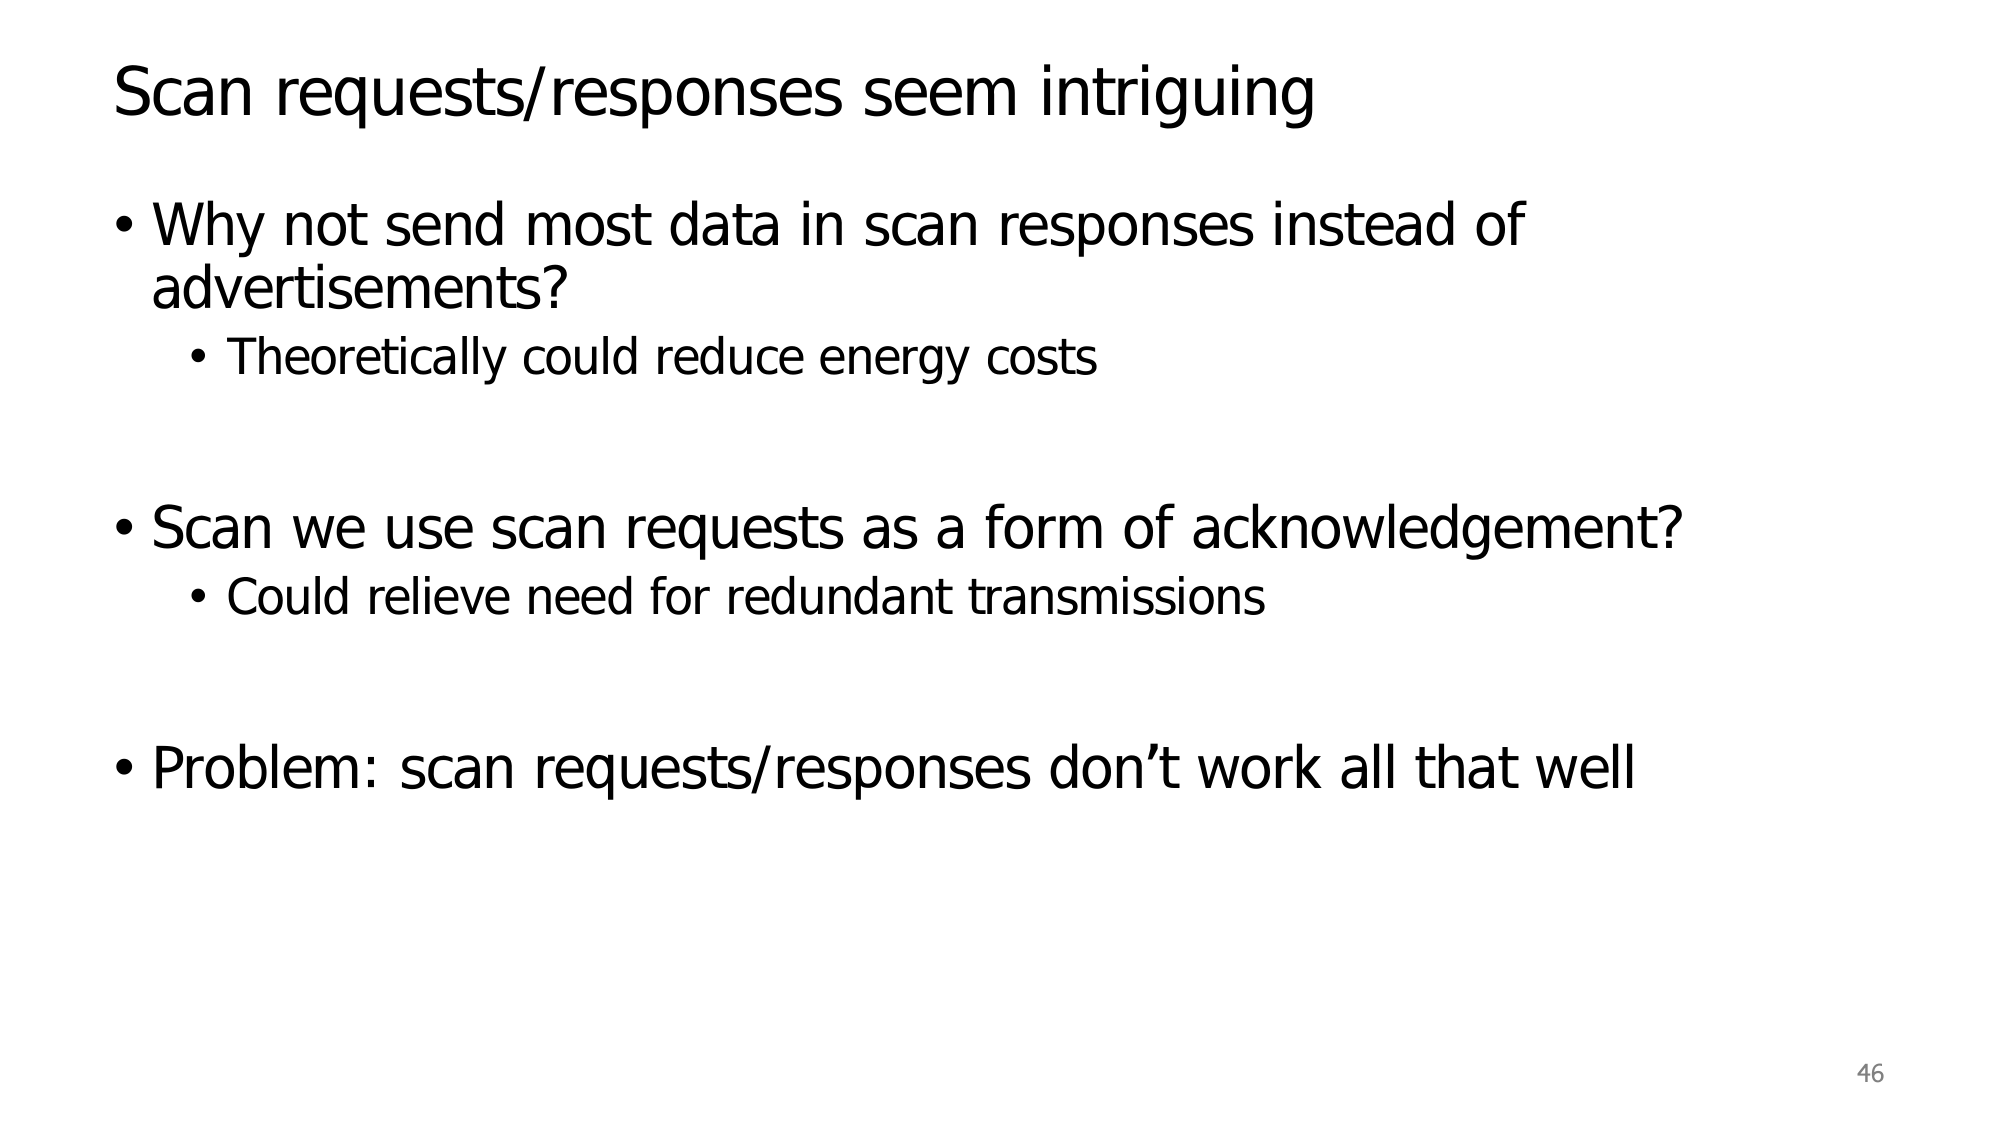

# Scan requests/responses seem intriguing
Why not send most data in scan responses instead of advertisements?
Theoretically could reduce energy costs

Scan we use scan requests as a form of acknowledgement?
Could relieve need for redundant transmissions

Problem: scan requests/responses don’t work all that well
46